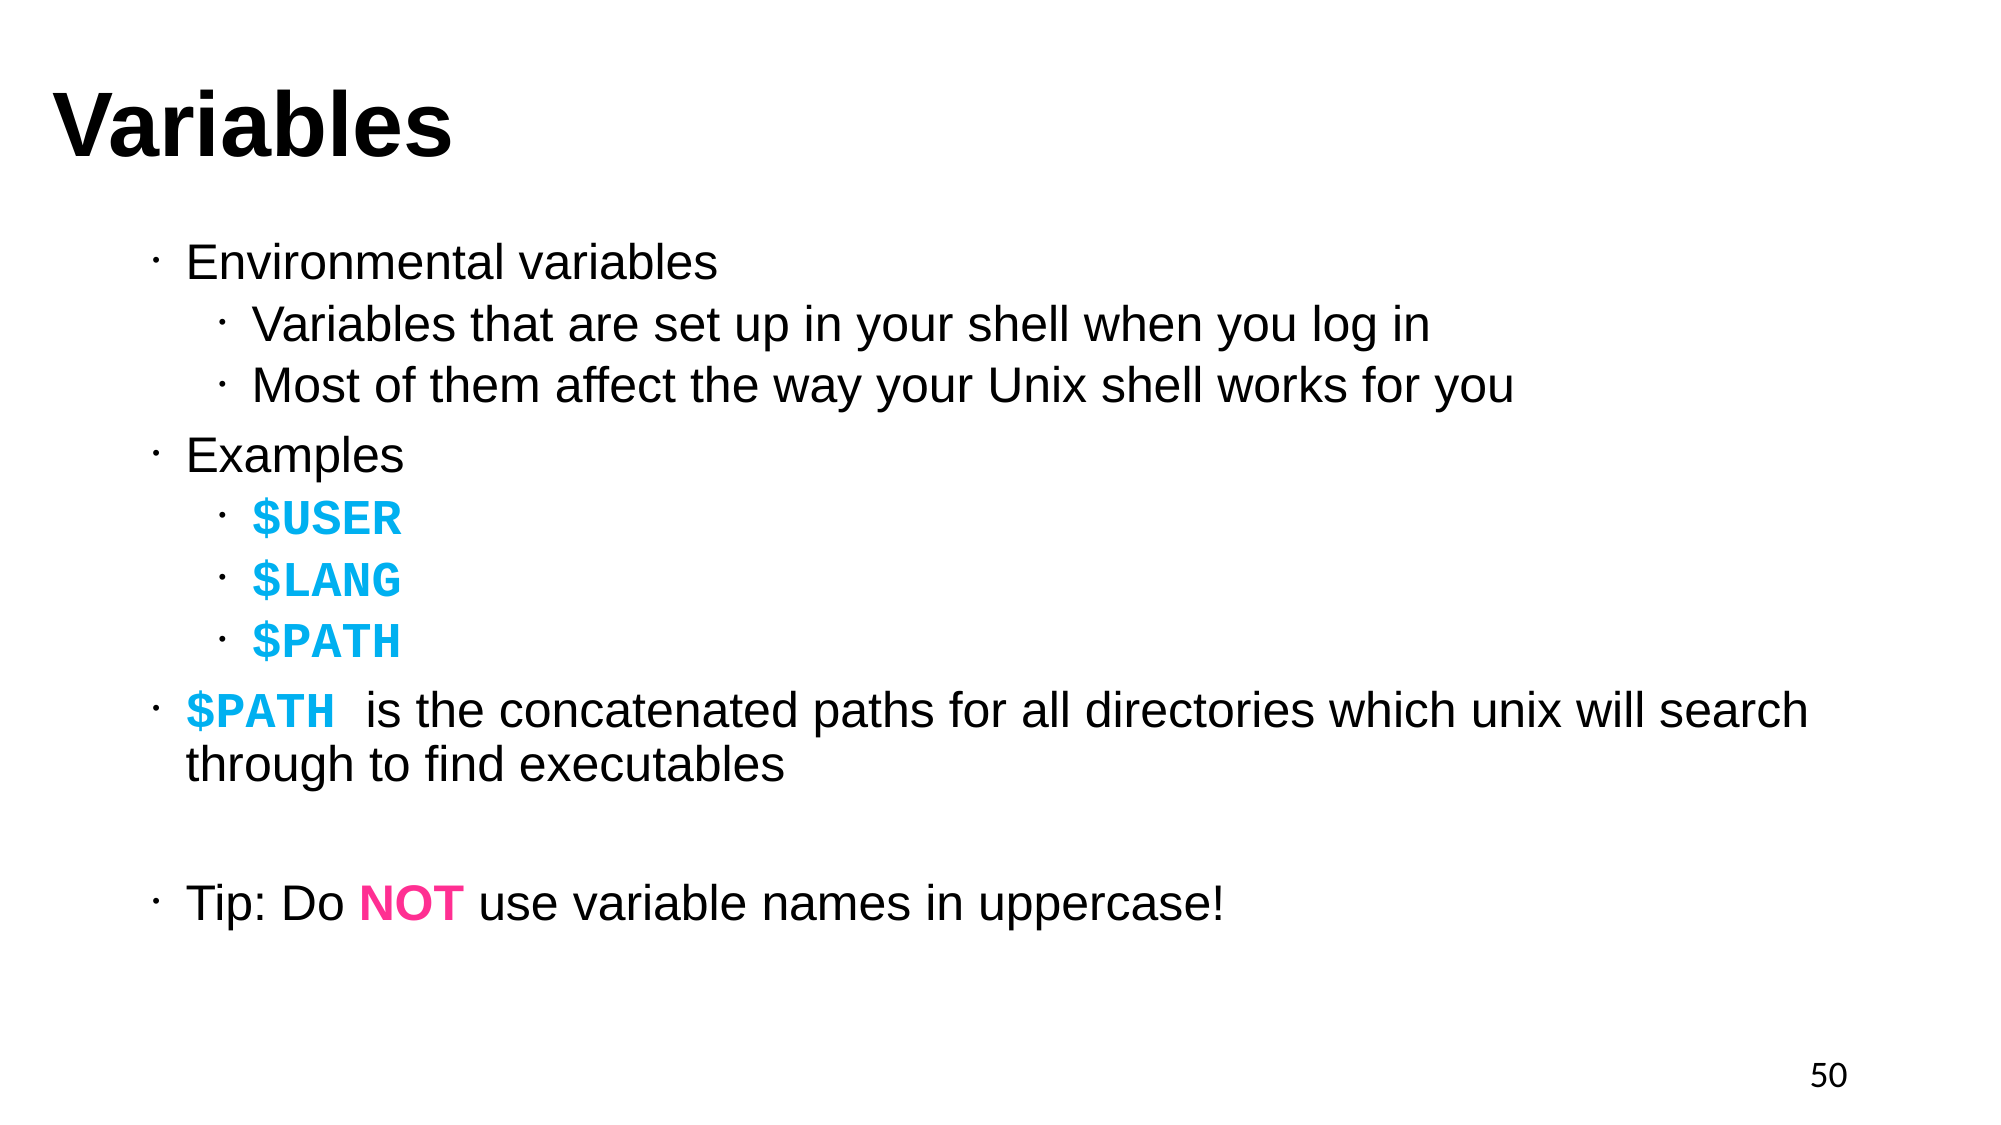

Variables
Environmental variables
Variables that are set up in your shell when you log in
Most of them affect the way your Unix shell works for you
Examples
$USER
$LANG
$PATH
$PATH is the concatenated paths for all directories which unix will search through to find executables

Tip: Do NOT use variable names in uppercase!
50